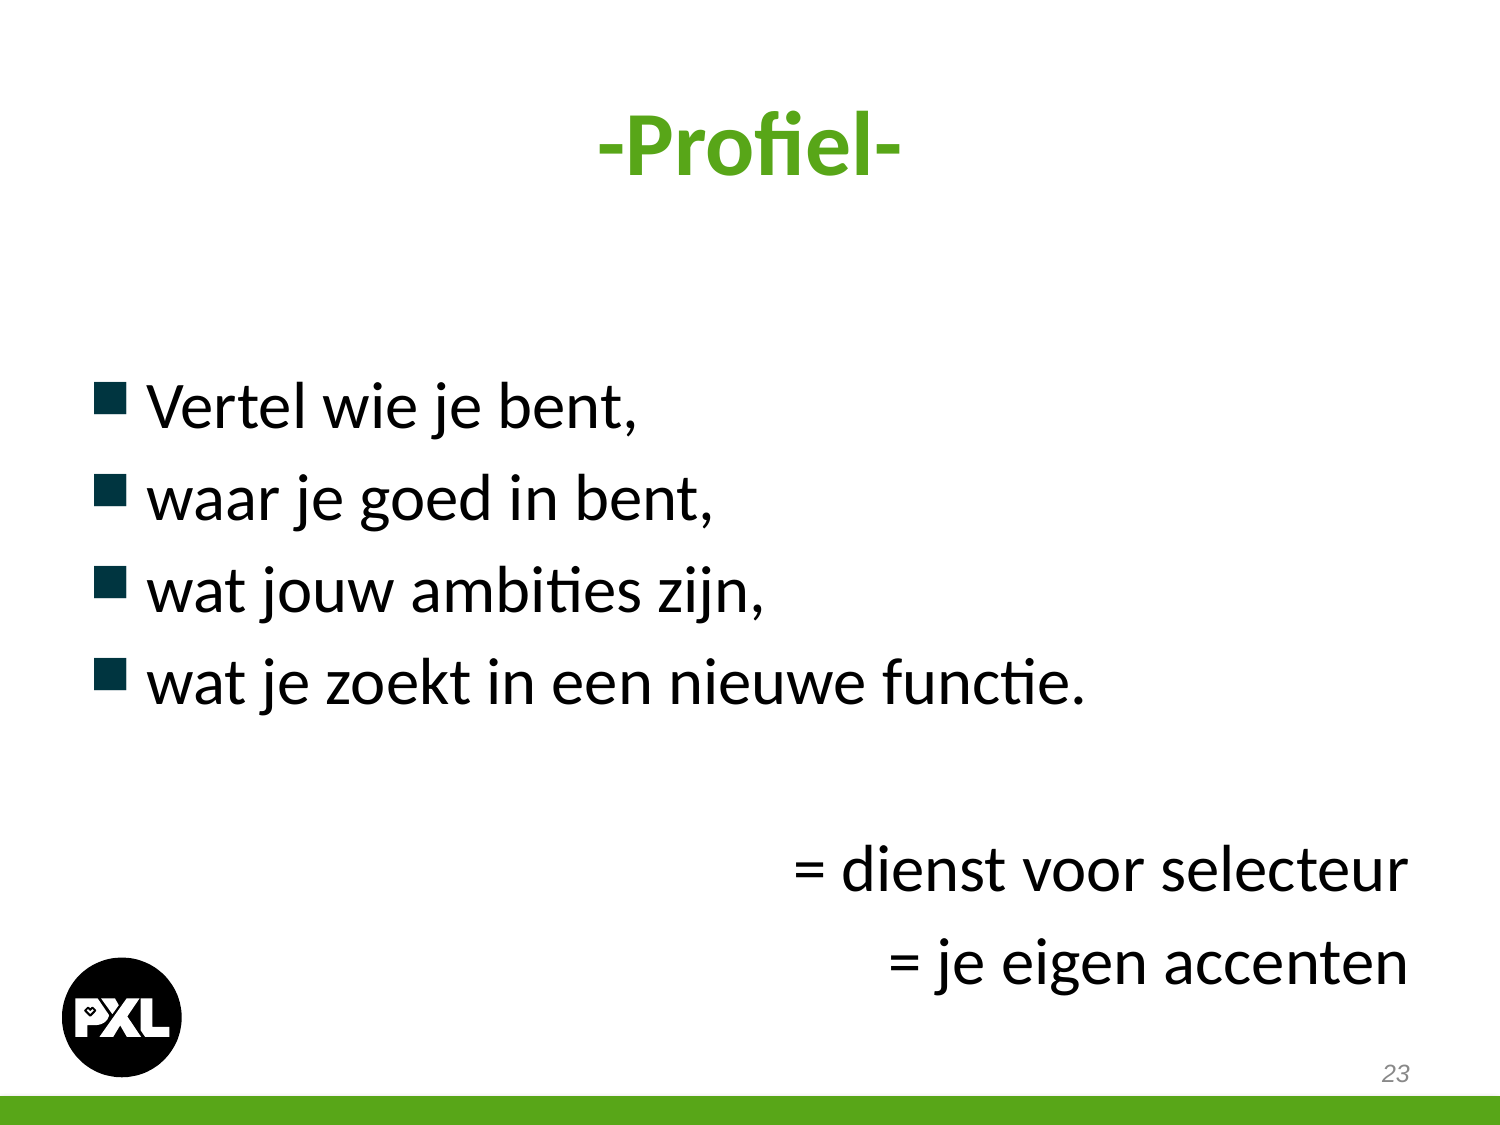

# -Profiel-

Vertel wie je bent,
waar je goed in bent,
wat jouw ambities zijn,
wat je zoekt in een nieuwe functie.

= dienst voor selecteur
= je eigen accenten
23